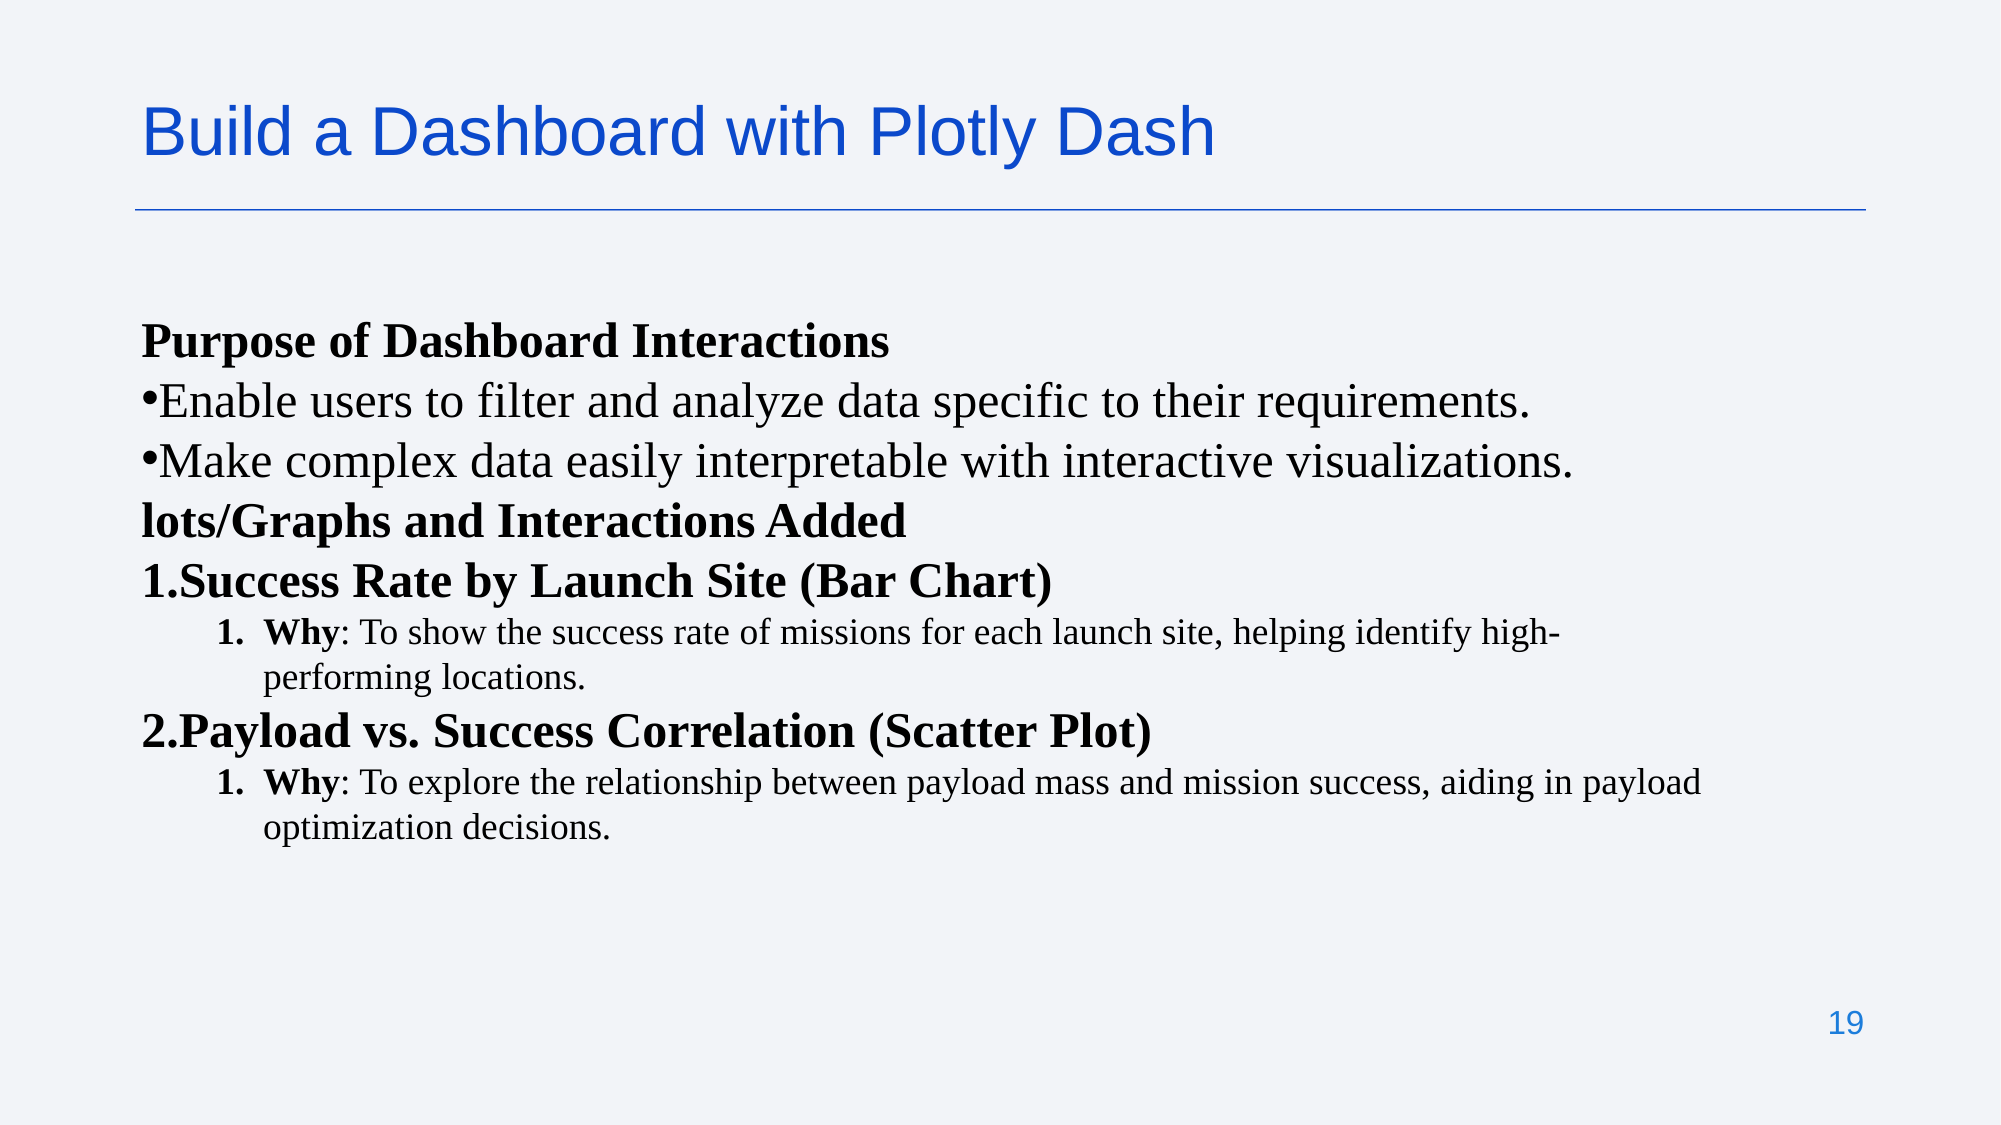

Build a Dashboard with Plotly Dash
Purpose of Dashboard Interactions
Enable users to filter and analyze data specific to their requirements.
Make complex data easily interpretable with interactive visualizations.
lots/Graphs and Interactions Added
Success Rate by Launch Site (Bar Chart)
Why: To show the success rate of missions for each launch site, helping identify high-performing locations.
Payload vs. Success Correlation (Scatter Plot)
Why: To explore the relationship between payload mass and mission success, aiding in payload optimization decisions.

19